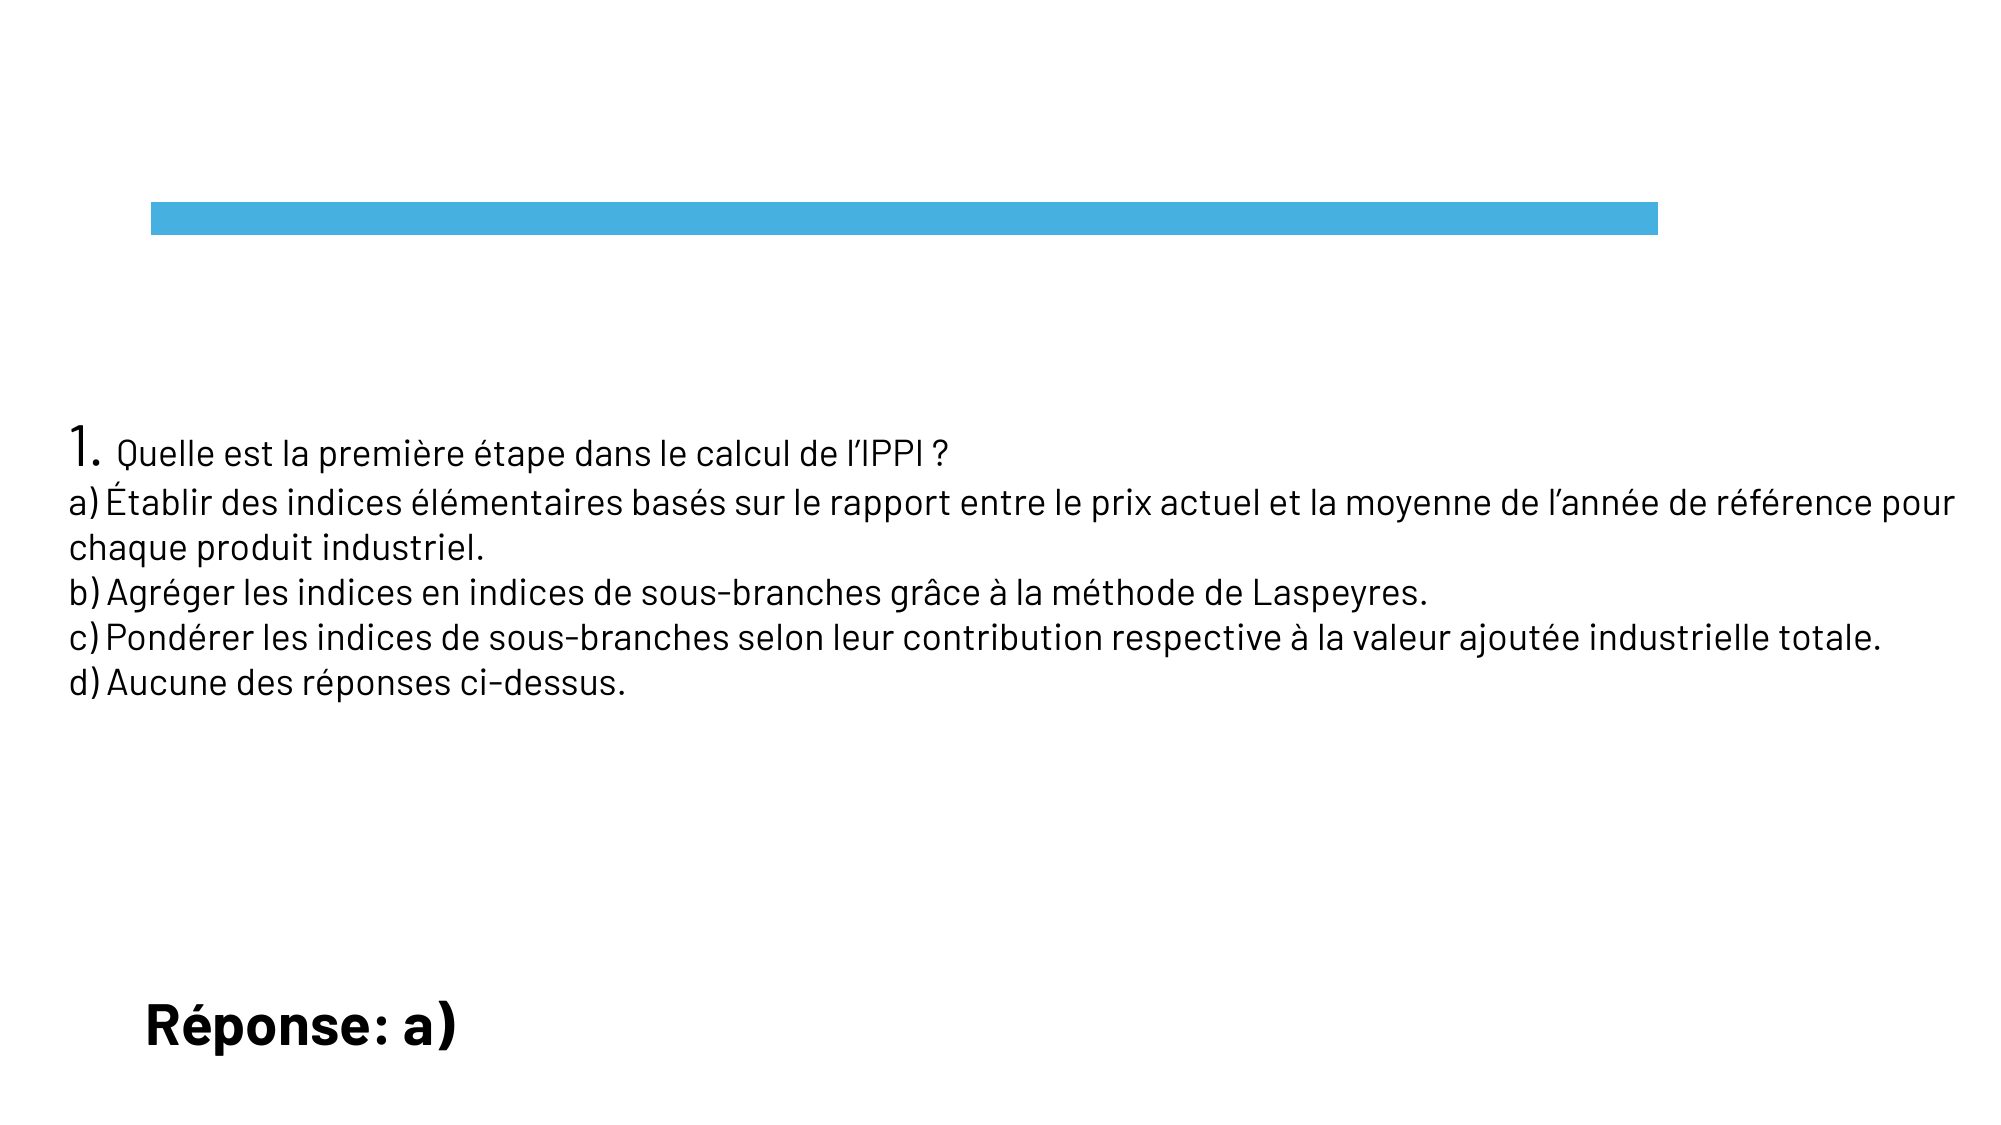

1. Quelle est la première étape dans le calcul de l’IPPI ?
a) Établir des indices élémentaires basés sur le rapport entre le prix actuel et la moyenne de l’année de référence pour chaque produit industriel.
b) Agréger les indices en indices de sous-branches grâce à la méthode de Laspeyres.
c) Pondérer les indices de sous-branches selon leur contribution respective à la valeur ajoutée industrielle totale.
d) Aucune des réponses ci-dessus.

Réponse: a)